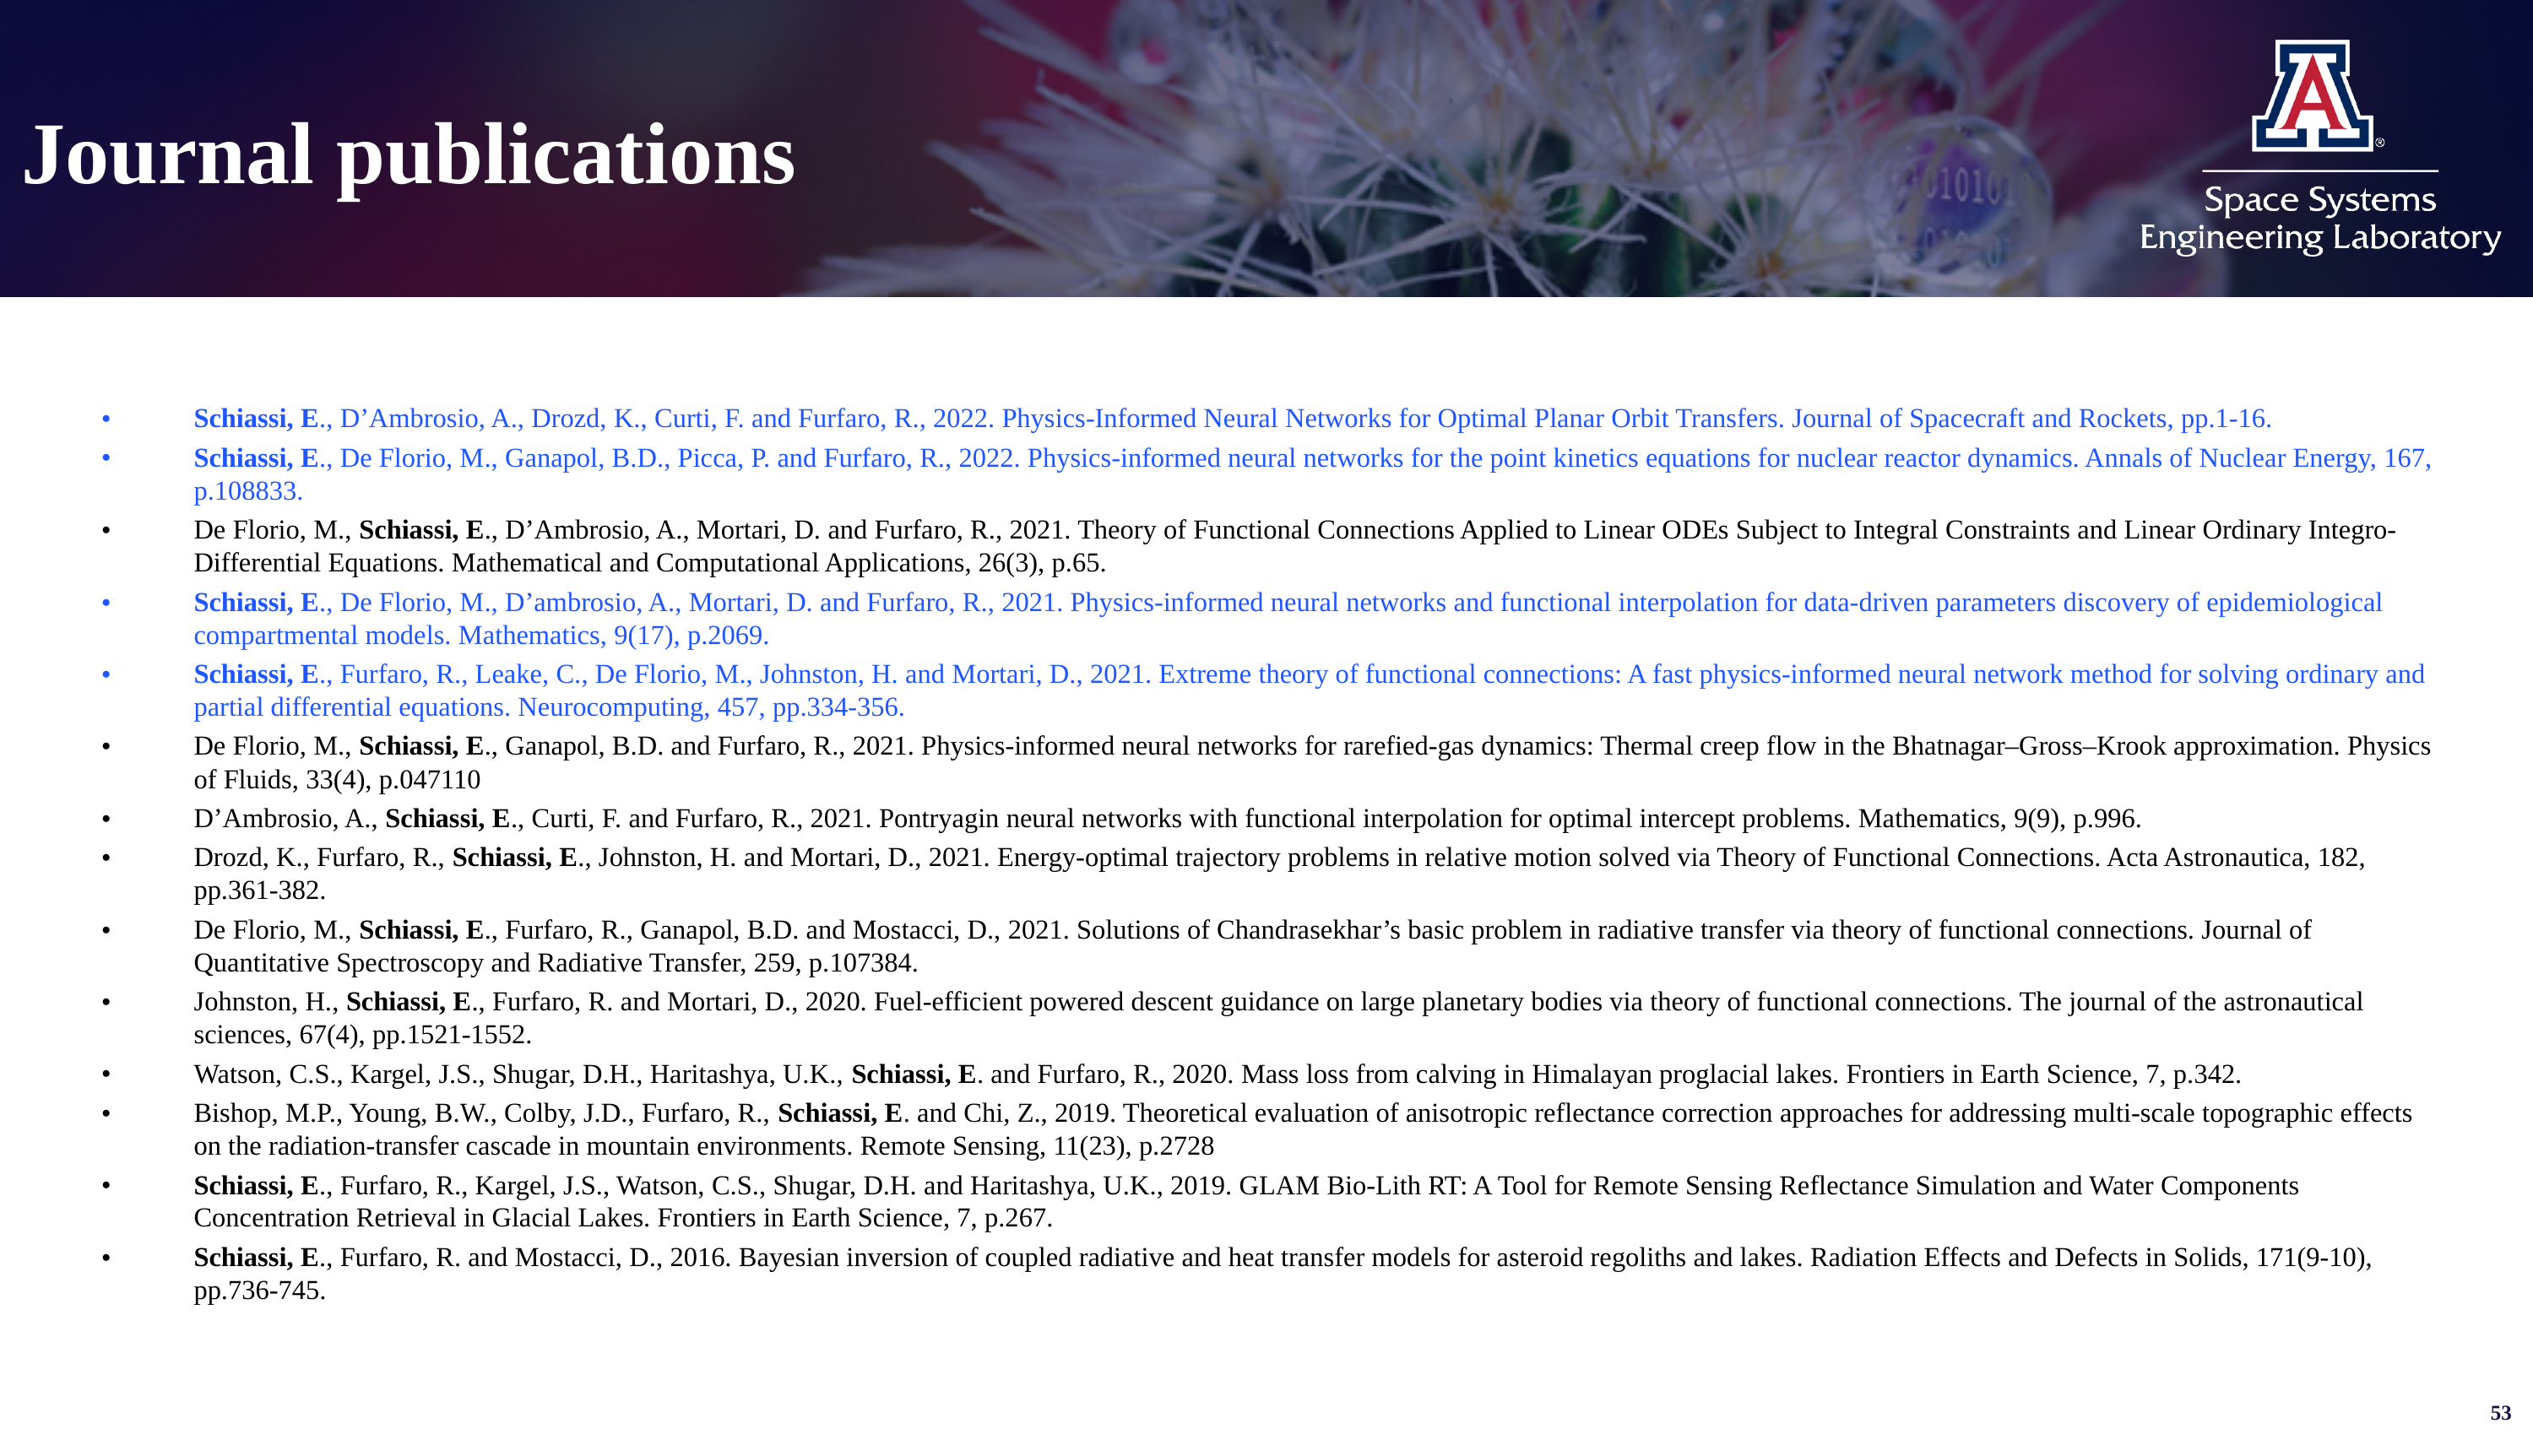

# Journal publications
Schiassi, E., D’Ambrosio, A., Drozd, K., Curti, F. and Furfaro, R., 2022. Physics-Informed Neural Networks for Optimal Planar Orbit Transfers. Journal of Spacecraft and Rockets, pp.1-16.
Schiassi, E., De Florio, M., Ganapol, B.D., Picca, P. and Furfaro, R., 2022. Physics-informed neural networks for the point kinetics equations for nuclear reactor dynamics. Annals of Nuclear Energy, 167, p.108833.
De Florio, M., Schiassi, E., D’Ambrosio, A., Mortari, D. and Furfaro, R., 2021. Theory of Functional Connections Applied to Linear ODEs Subject to Integral Constraints and Linear Ordinary Integro-Differential Equations. Mathematical and Computational Applications, 26(3), p.65.
Schiassi, E., De Florio, M., D’ambrosio, A., Mortari, D. and Furfaro, R., 2021. Physics-informed neural networks and functional interpolation for data-driven parameters discovery of epidemiological compartmental models. Mathematics, 9(17), p.2069.
Schiassi, E., Furfaro, R., Leake, C., De Florio, M., Johnston, H. and Mortari, D., 2021. Extreme theory of functional connections: A fast physics-informed neural network method for solving ordinary and partial differential equations. Neurocomputing, 457, pp.334-356.
De Florio, M., Schiassi, E., Ganapol, B.D. and Furfaro, R., 2021. Physics-informed neural networks for rarefied-gas dynamics: Thermal creep flow in the Bhatnagar–Gross–Krook approximation. Physics of Fluids, 33(4), p.047110
D’Ambrosio, A., Schiassi, E., Curti, F. and Furfaro, R., 2021. Pontryagin neural networks with functional interpolation for optimal intercept problems. Mathematics, 9(9), p.996.
Drozd, K., Furfaro, R., Schiassi, E., Johnston, H. and Mortari, D., 2021. Energy-optimal trajectory problems in relative motion solved via Theory of Functional Connections. Acta Astronautica, 182, pp.361-382.
De Florio, M., Schiassi, E., Furfaro, R., Ganapol, B.D. and Mostacci, D., 2021. Solutions of Chandrasekhar’s basic problem in radiative transfer via theory of functional connections. Journal of Quantitative Spectroscopy and Radiative Transfer, 259, p.107384.
Johnston, H., Schiassi, E., Furfaro, R. and Mortari, D., 2020. Fuel-efficient powered descent guidance on large planetary bodies via theory of functional connections. The journal of the astronautical sciences, 67(4), pp.1521-1552.
Watson, C.S., Kargel, J.S., Shugar, D.H., Haritashya, U.K., Schiassi, E. and Furfaro, R., 2020. Mass loss from calving in Himalayan proglacial lakes. Frontiers in Earth Science, 7, p.342.
Bishop, M.P., Young, B.W., Colby, J.D., Furfaro, R., Schiassi, E. and Chi, Z., 2019. Theoretical evaluation of anisotropic reflectance correction approaches for addressing multi-scale topographic effects on the radiation-transfer cascade in mountain environments. Remote Sensing, 11(23), p.2728
Schiassi, E., Furfaro, R., Kargel, J.S., Watson, C.S., Shugar, D.H. and Haritashya, U.K., 2019. GLAM Bio-Lith RT: A Tool for Remote Sensing Reflectance Simulation and Water Components Concentration Retrieval in Glacial Lakes. Frontiers in Earth Science, 7, p.267.
Schiassi, E., Furfaro, R. and Mostacci, D., 2016. Bayesian inversion of coupled radiative and heat transfer models for asteroid regoliths and lakes. Radiation Effects and Defects in Solids, 171(9-10), pp.736-745.
53